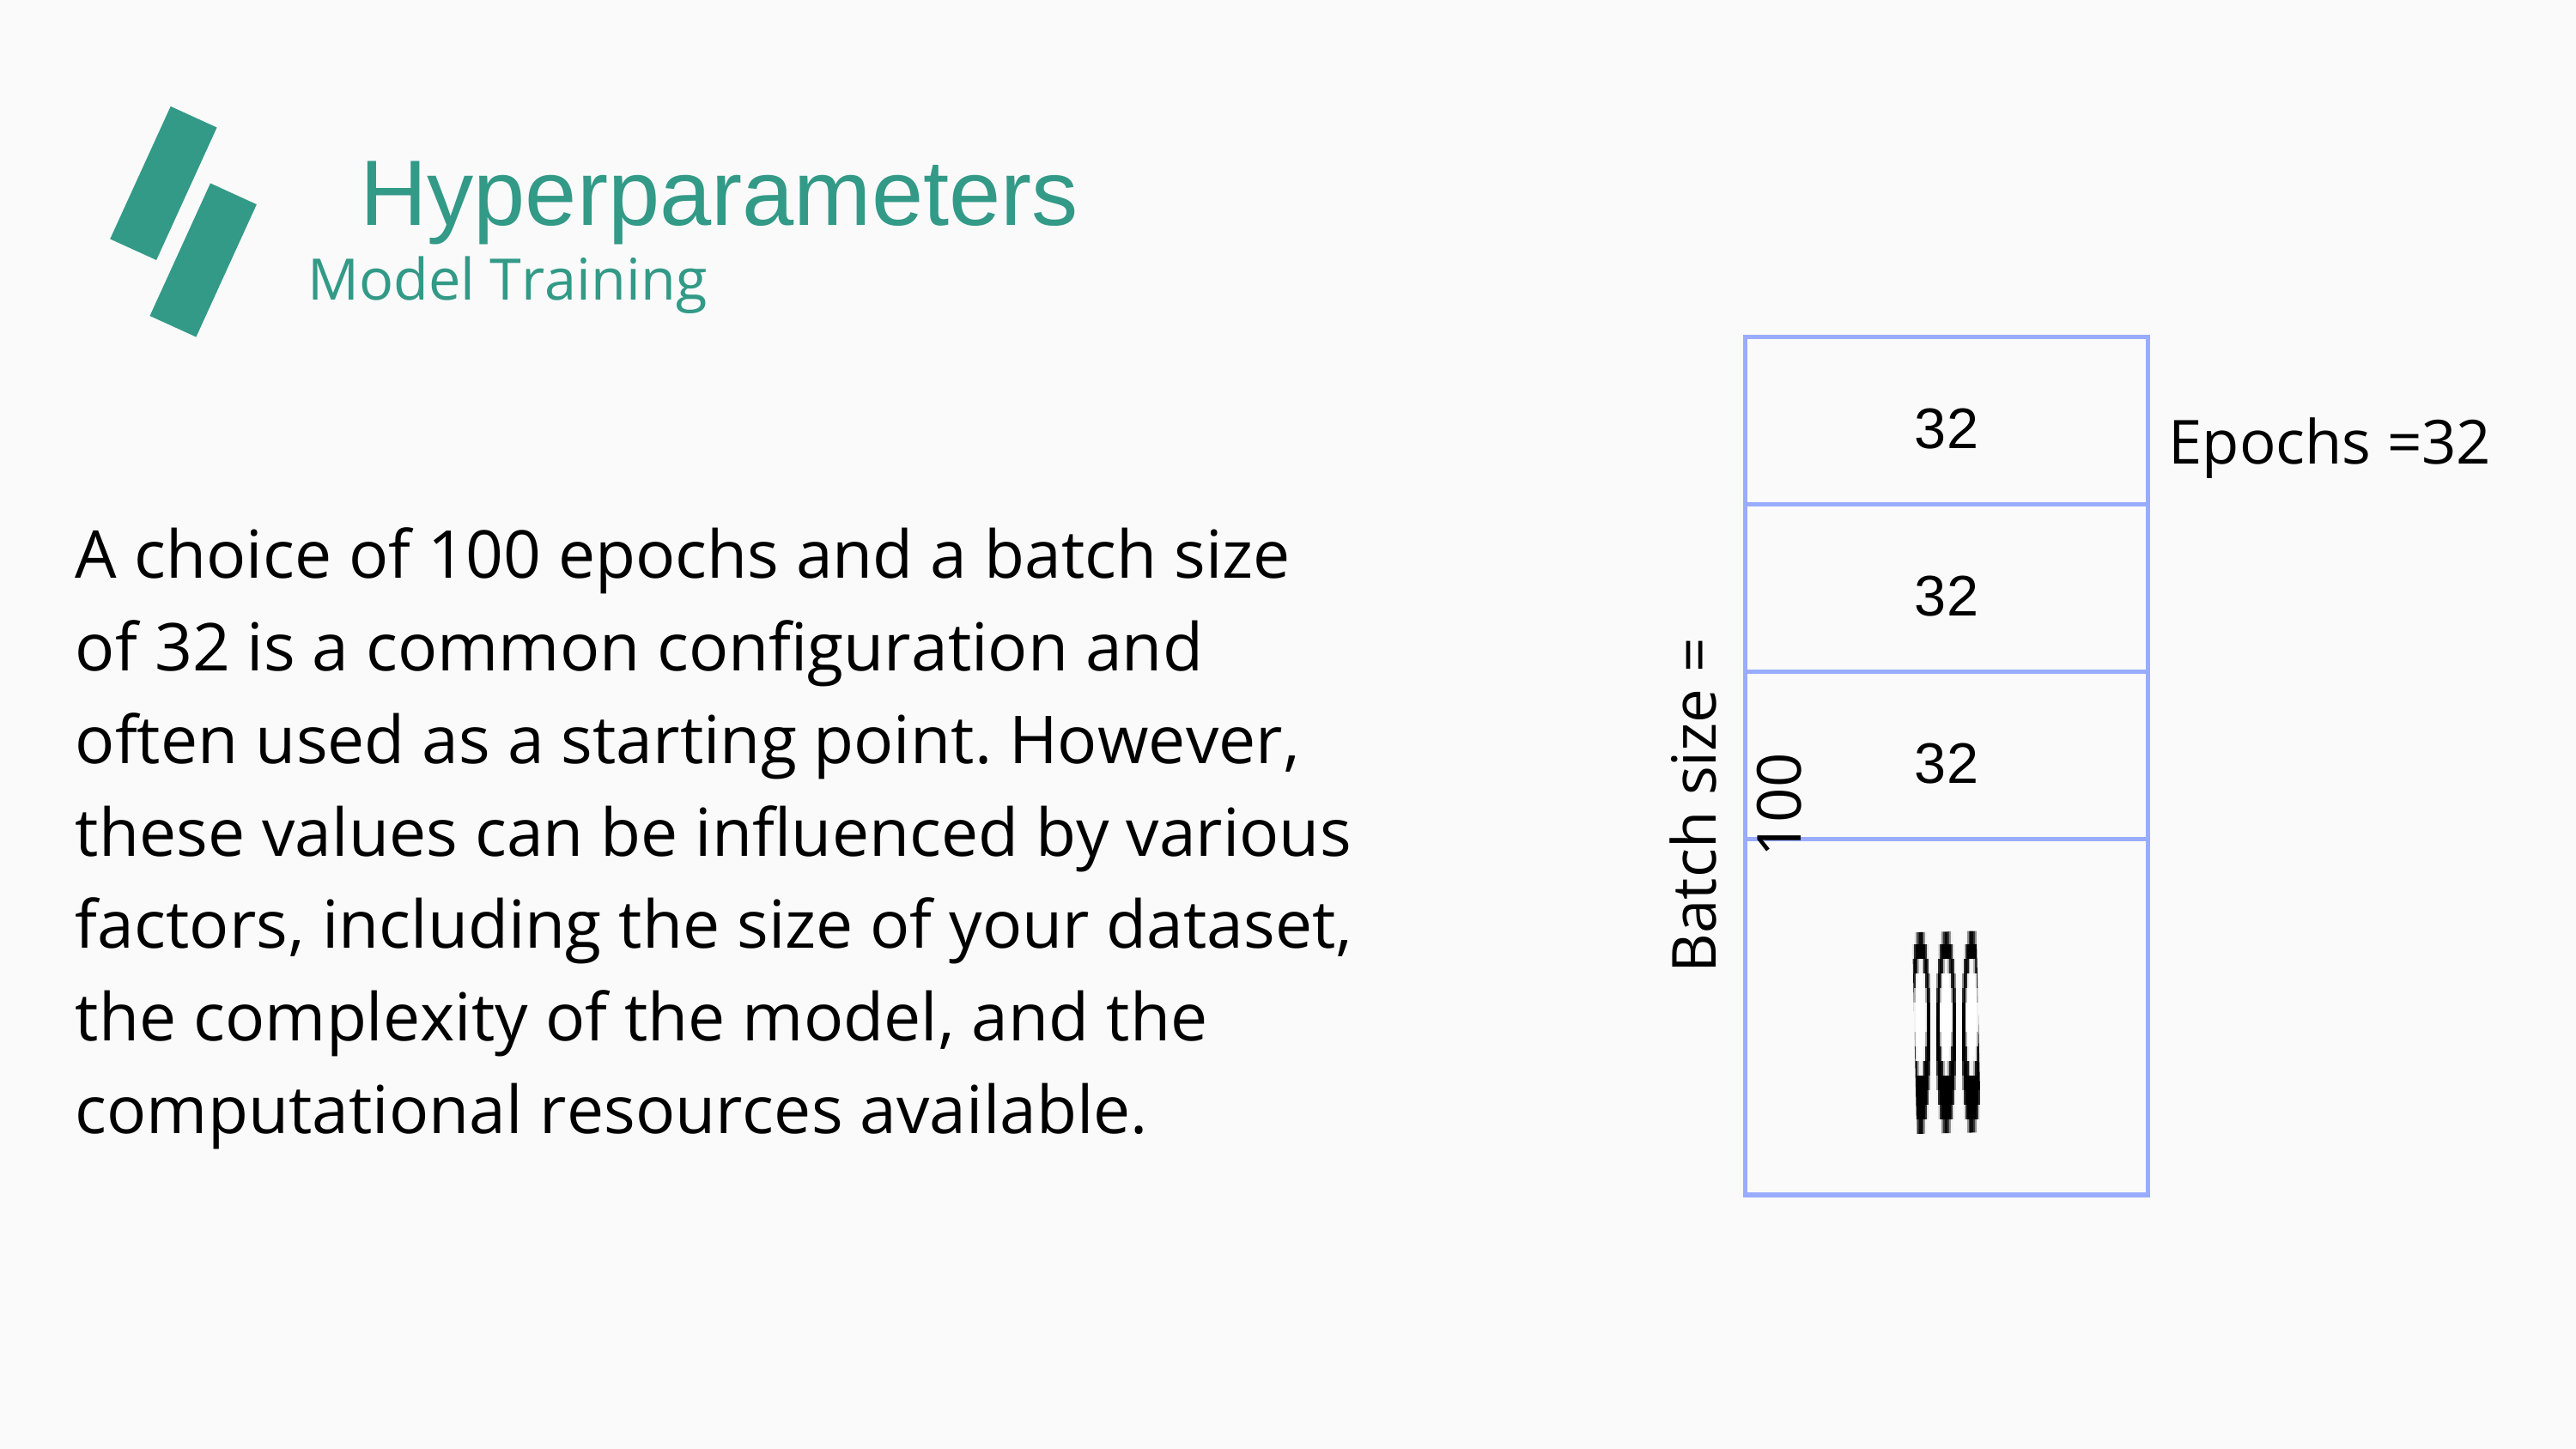

Hyperparameters

Model Training
| 32 |
| --- |
| 32 |
| 32 |
|  |
Epochs =32
A choice of 100 epochs and a batch size of 32 is a common configuration and often used as a starting point. However, these values can be influenced by various factors, including the size of your dataset, the complexity of the model, and the computational resources available.
Batch size = 100